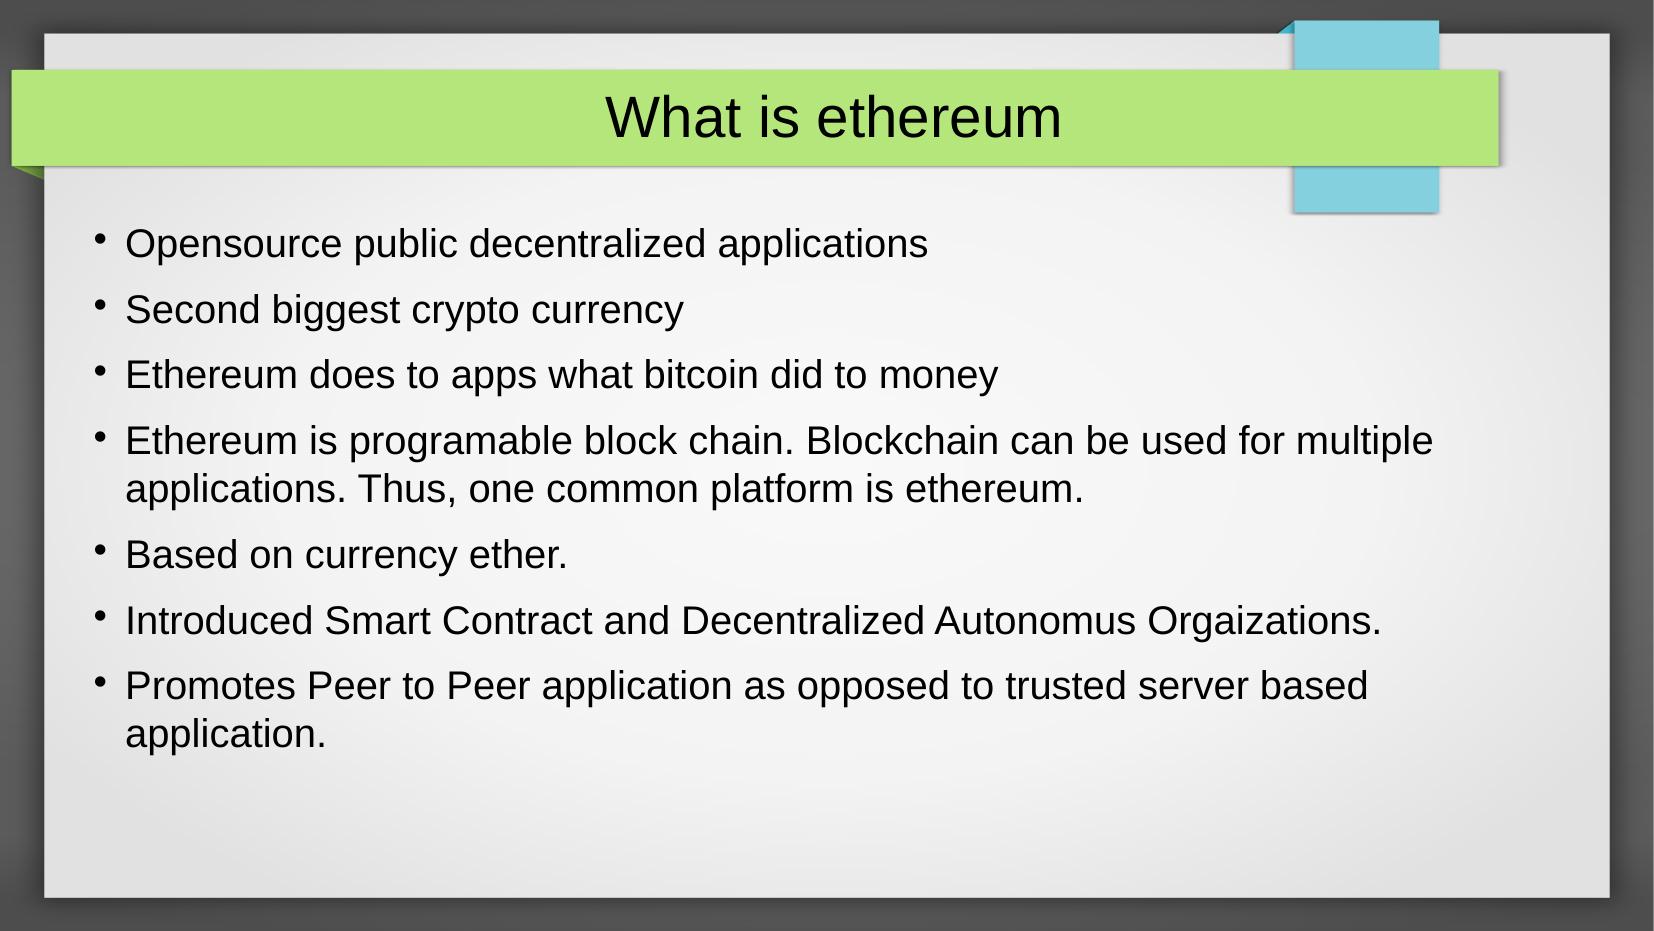

What is ethereum
Opensource public decentralized applications
Second biggest crypto currency
Ethereum does to apps what bitcoin did to money
Ethereum is programable block chain. Blockchain can be used for multiple applications. Thus, one common platform is ethereum.
Based on currency ether.
Introduced Smart Contract and Decentralized Autonomus Orgaizations.
Promotes Peer to Peer application as opposed to trusted server based application.